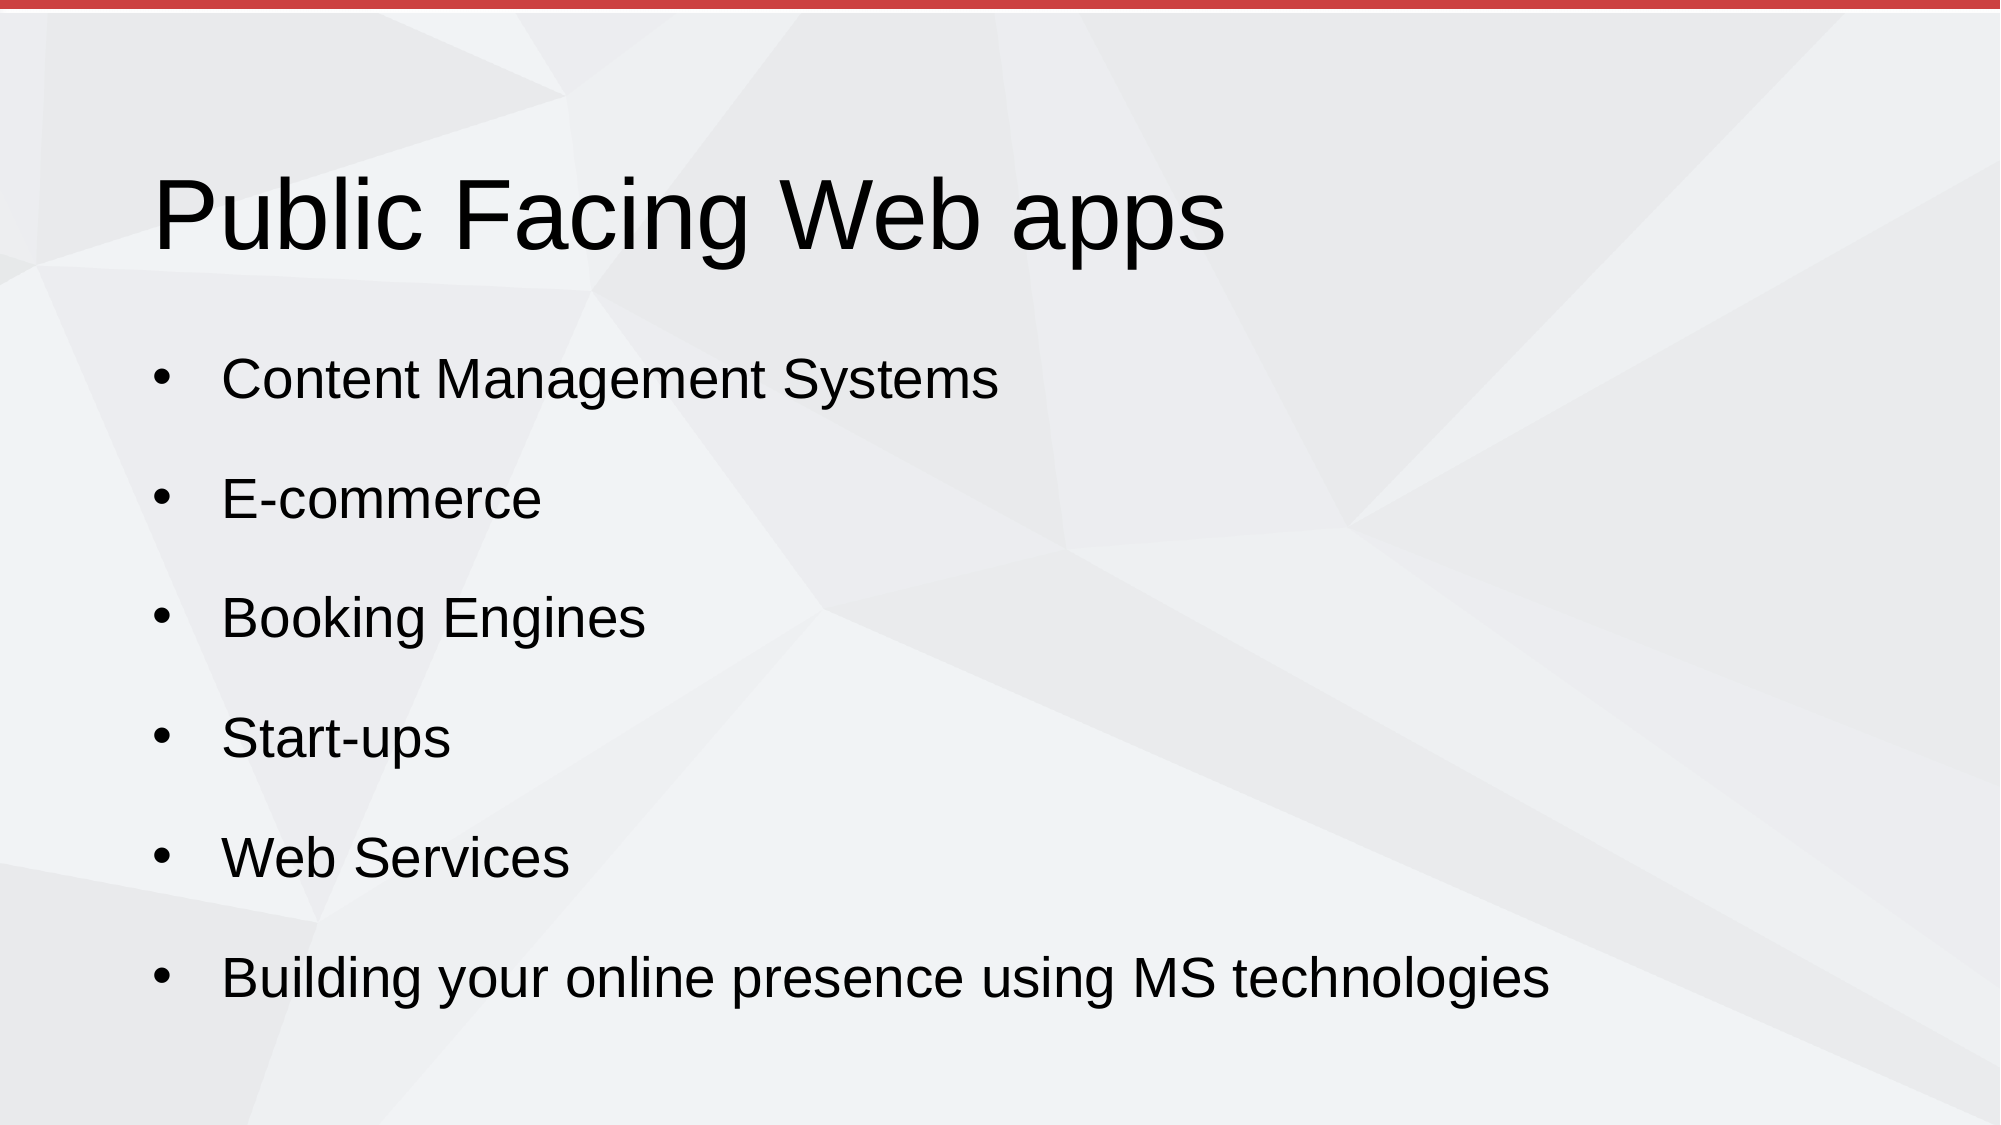

# Public Facing Web apps
Content Management Systems
E-commerce
Booking Engines
Start-ups
Web Services
Building your online presence using MS technologies